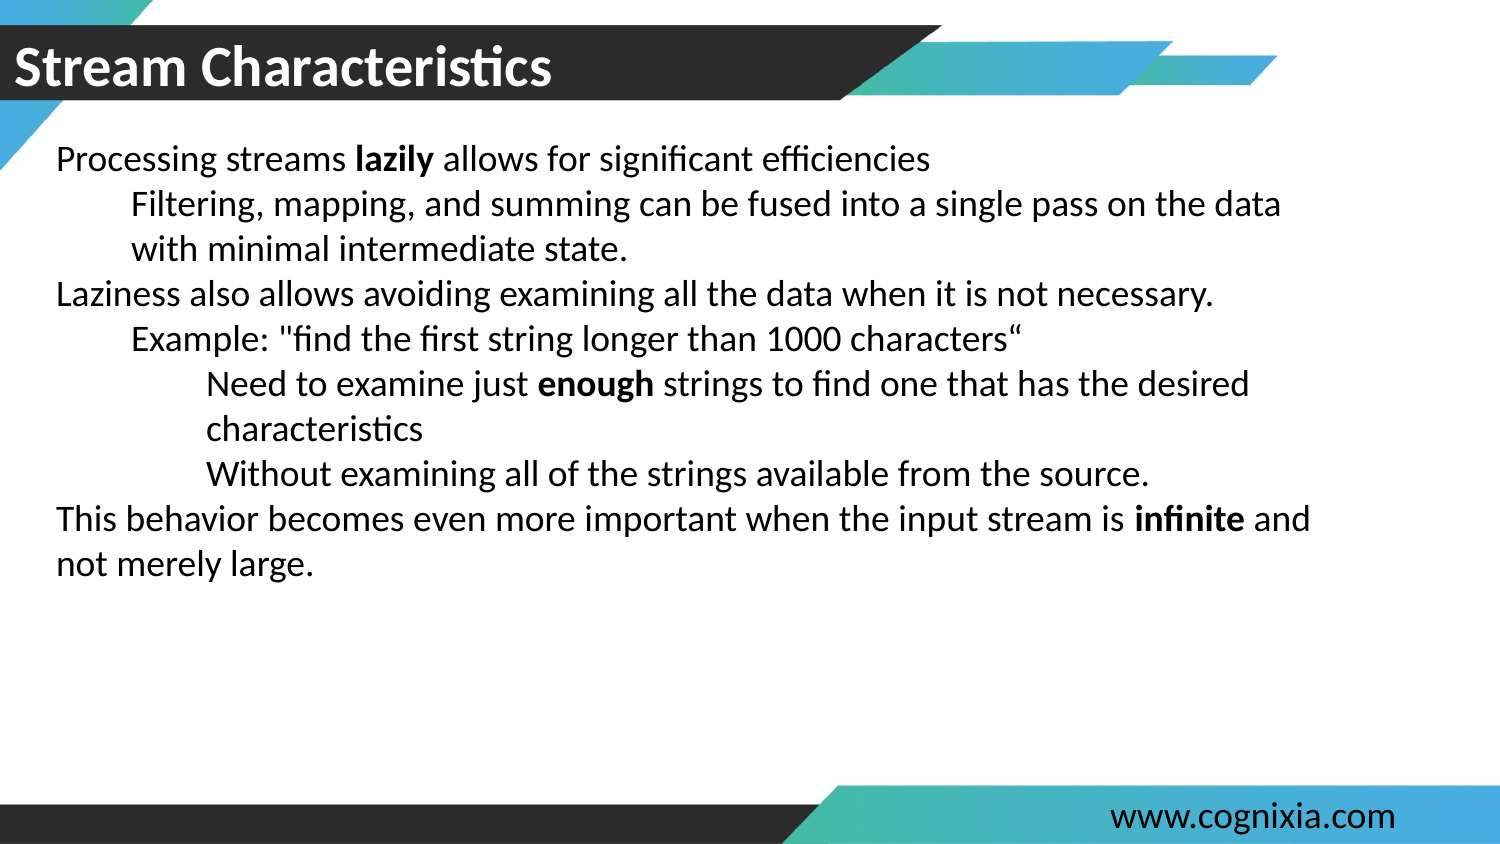

# Stream Characteristics
Processing streams lazily allows for significant efficiencies
Filtering, mapping, and summing can be fused into a single pass on the data with minimal intermediate state.
Laziness also allows avoiding examining all the data when it is not necessary.
Example: "find the first string longer than 1000 characters“
Need to examine just enough strings to find one that has the desired characteristics
Without examining all of the strings available from the source.
This behavior becomes even more important when the input stream is infinite and not merely large.